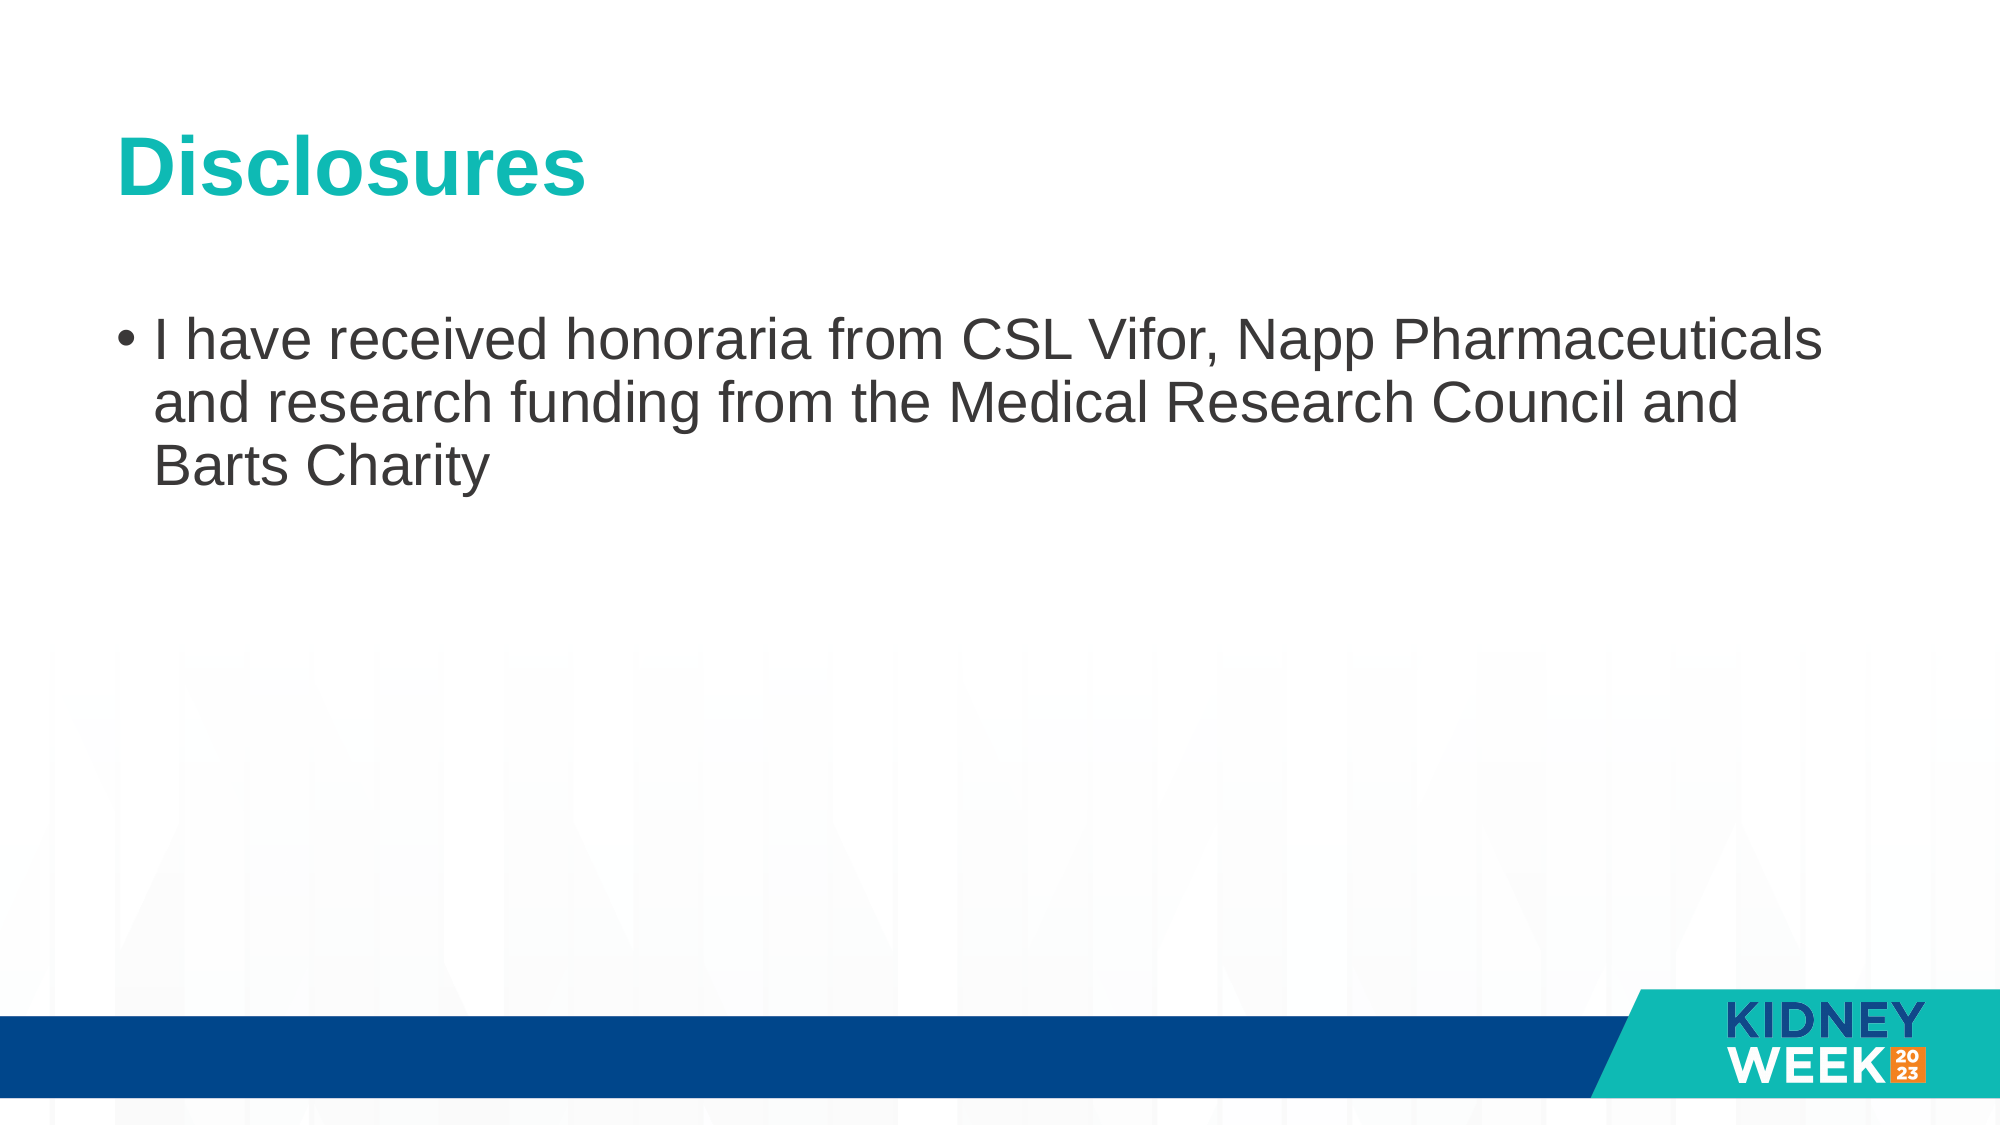

# Disclosures
I have received honoraria from CSL Vifor, Napp Pharmaceuticals and research funding from the Medical Research Council and Barts Charity